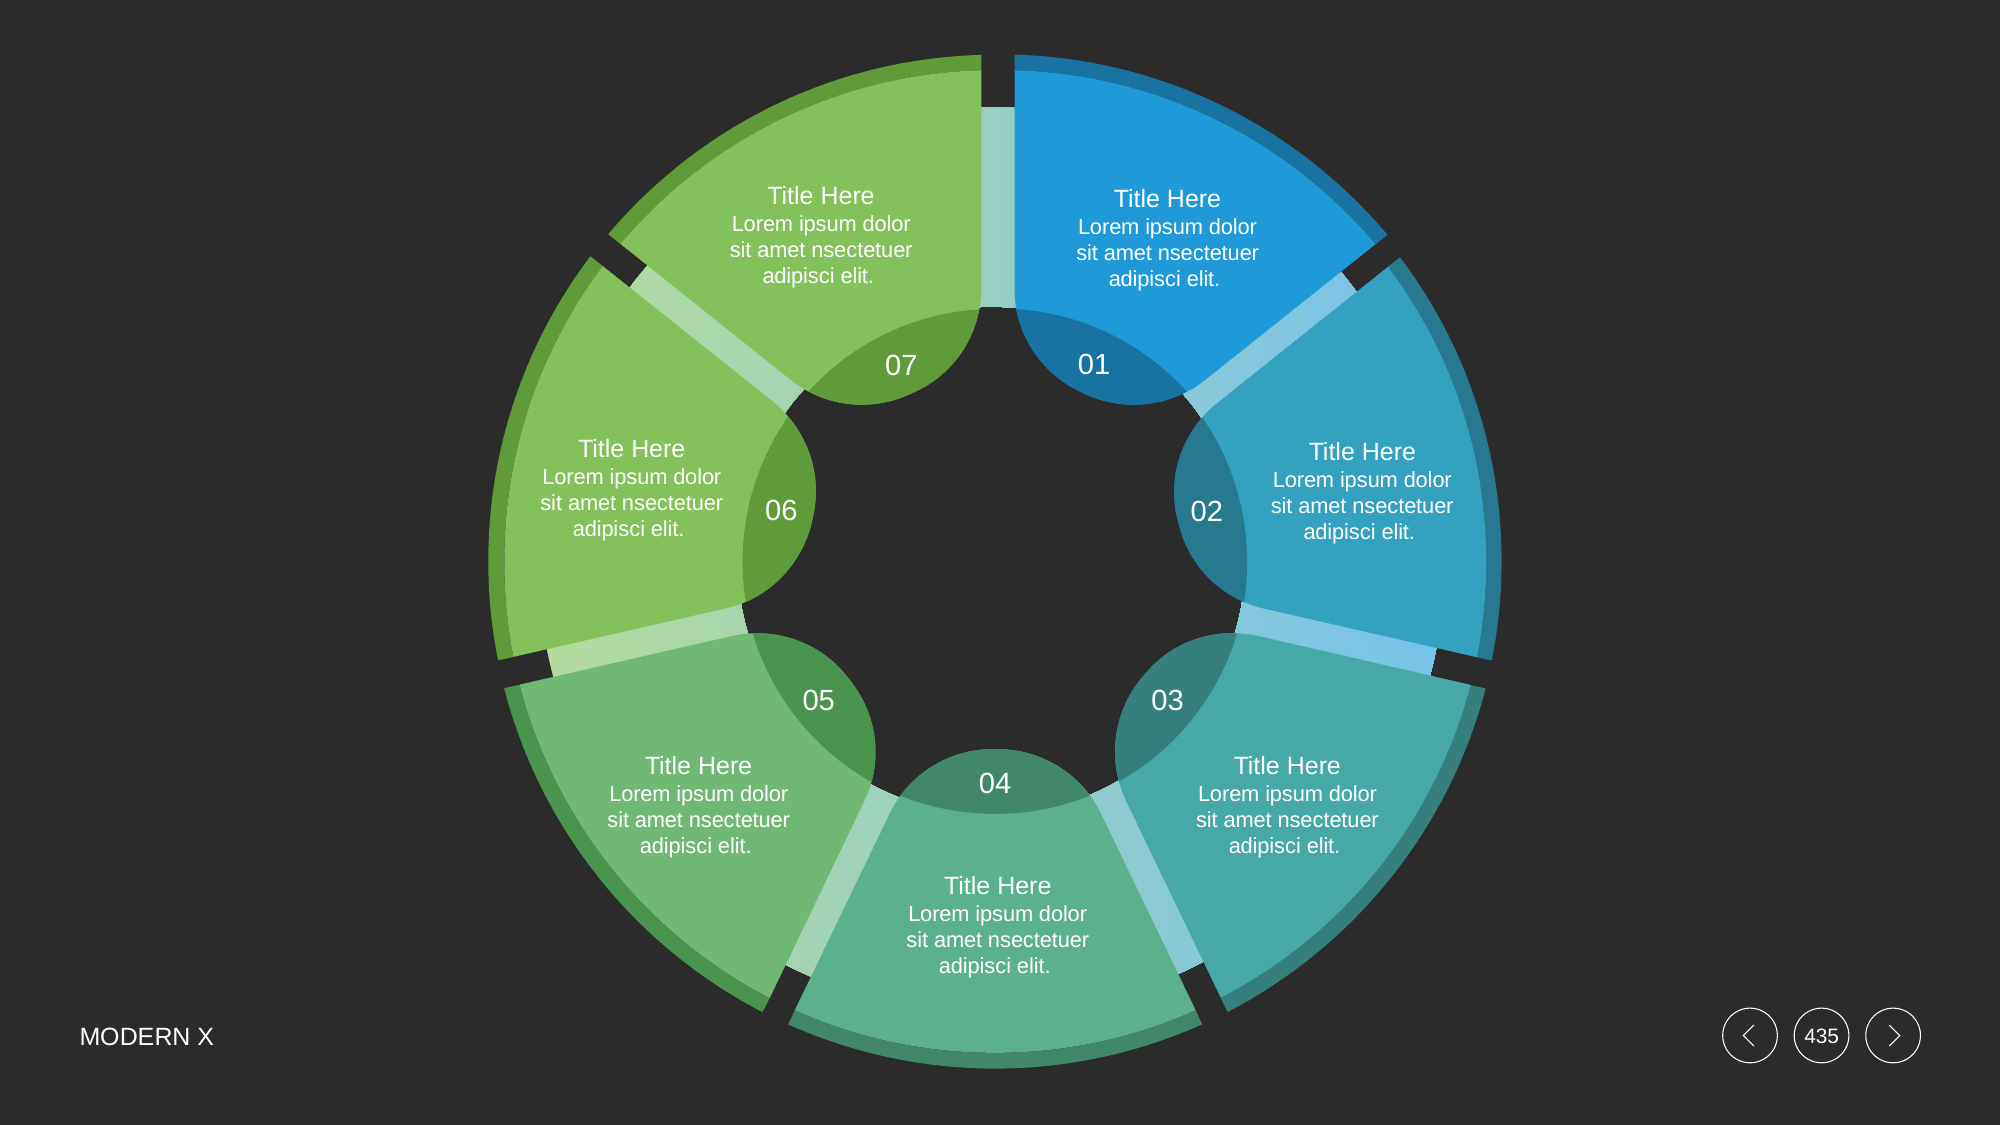

Title Here
Lorem ipsum dolor sit amet nsectetuer adipisci elit.
01

Title Here
Lorem ipsum dolor sit amet nsectetuer adipisci elit.
07

Title Here
Lorem ipsum dolor sit amet nsectetuer adipisci elit.
06

Title Here
Lorem ipsum dolor sit amet nsectetuer adipisci elit.
02

03
Title Here
Lorem ipsum dolor sit amet nsectetuer adipisci elit.

05
Title Here
Lorem ipsum dolor sit amet nsectetuer adipisci elit.

04
Title Here
Lorem ipsum dolor sit amet nsectetuer adipisci elit.